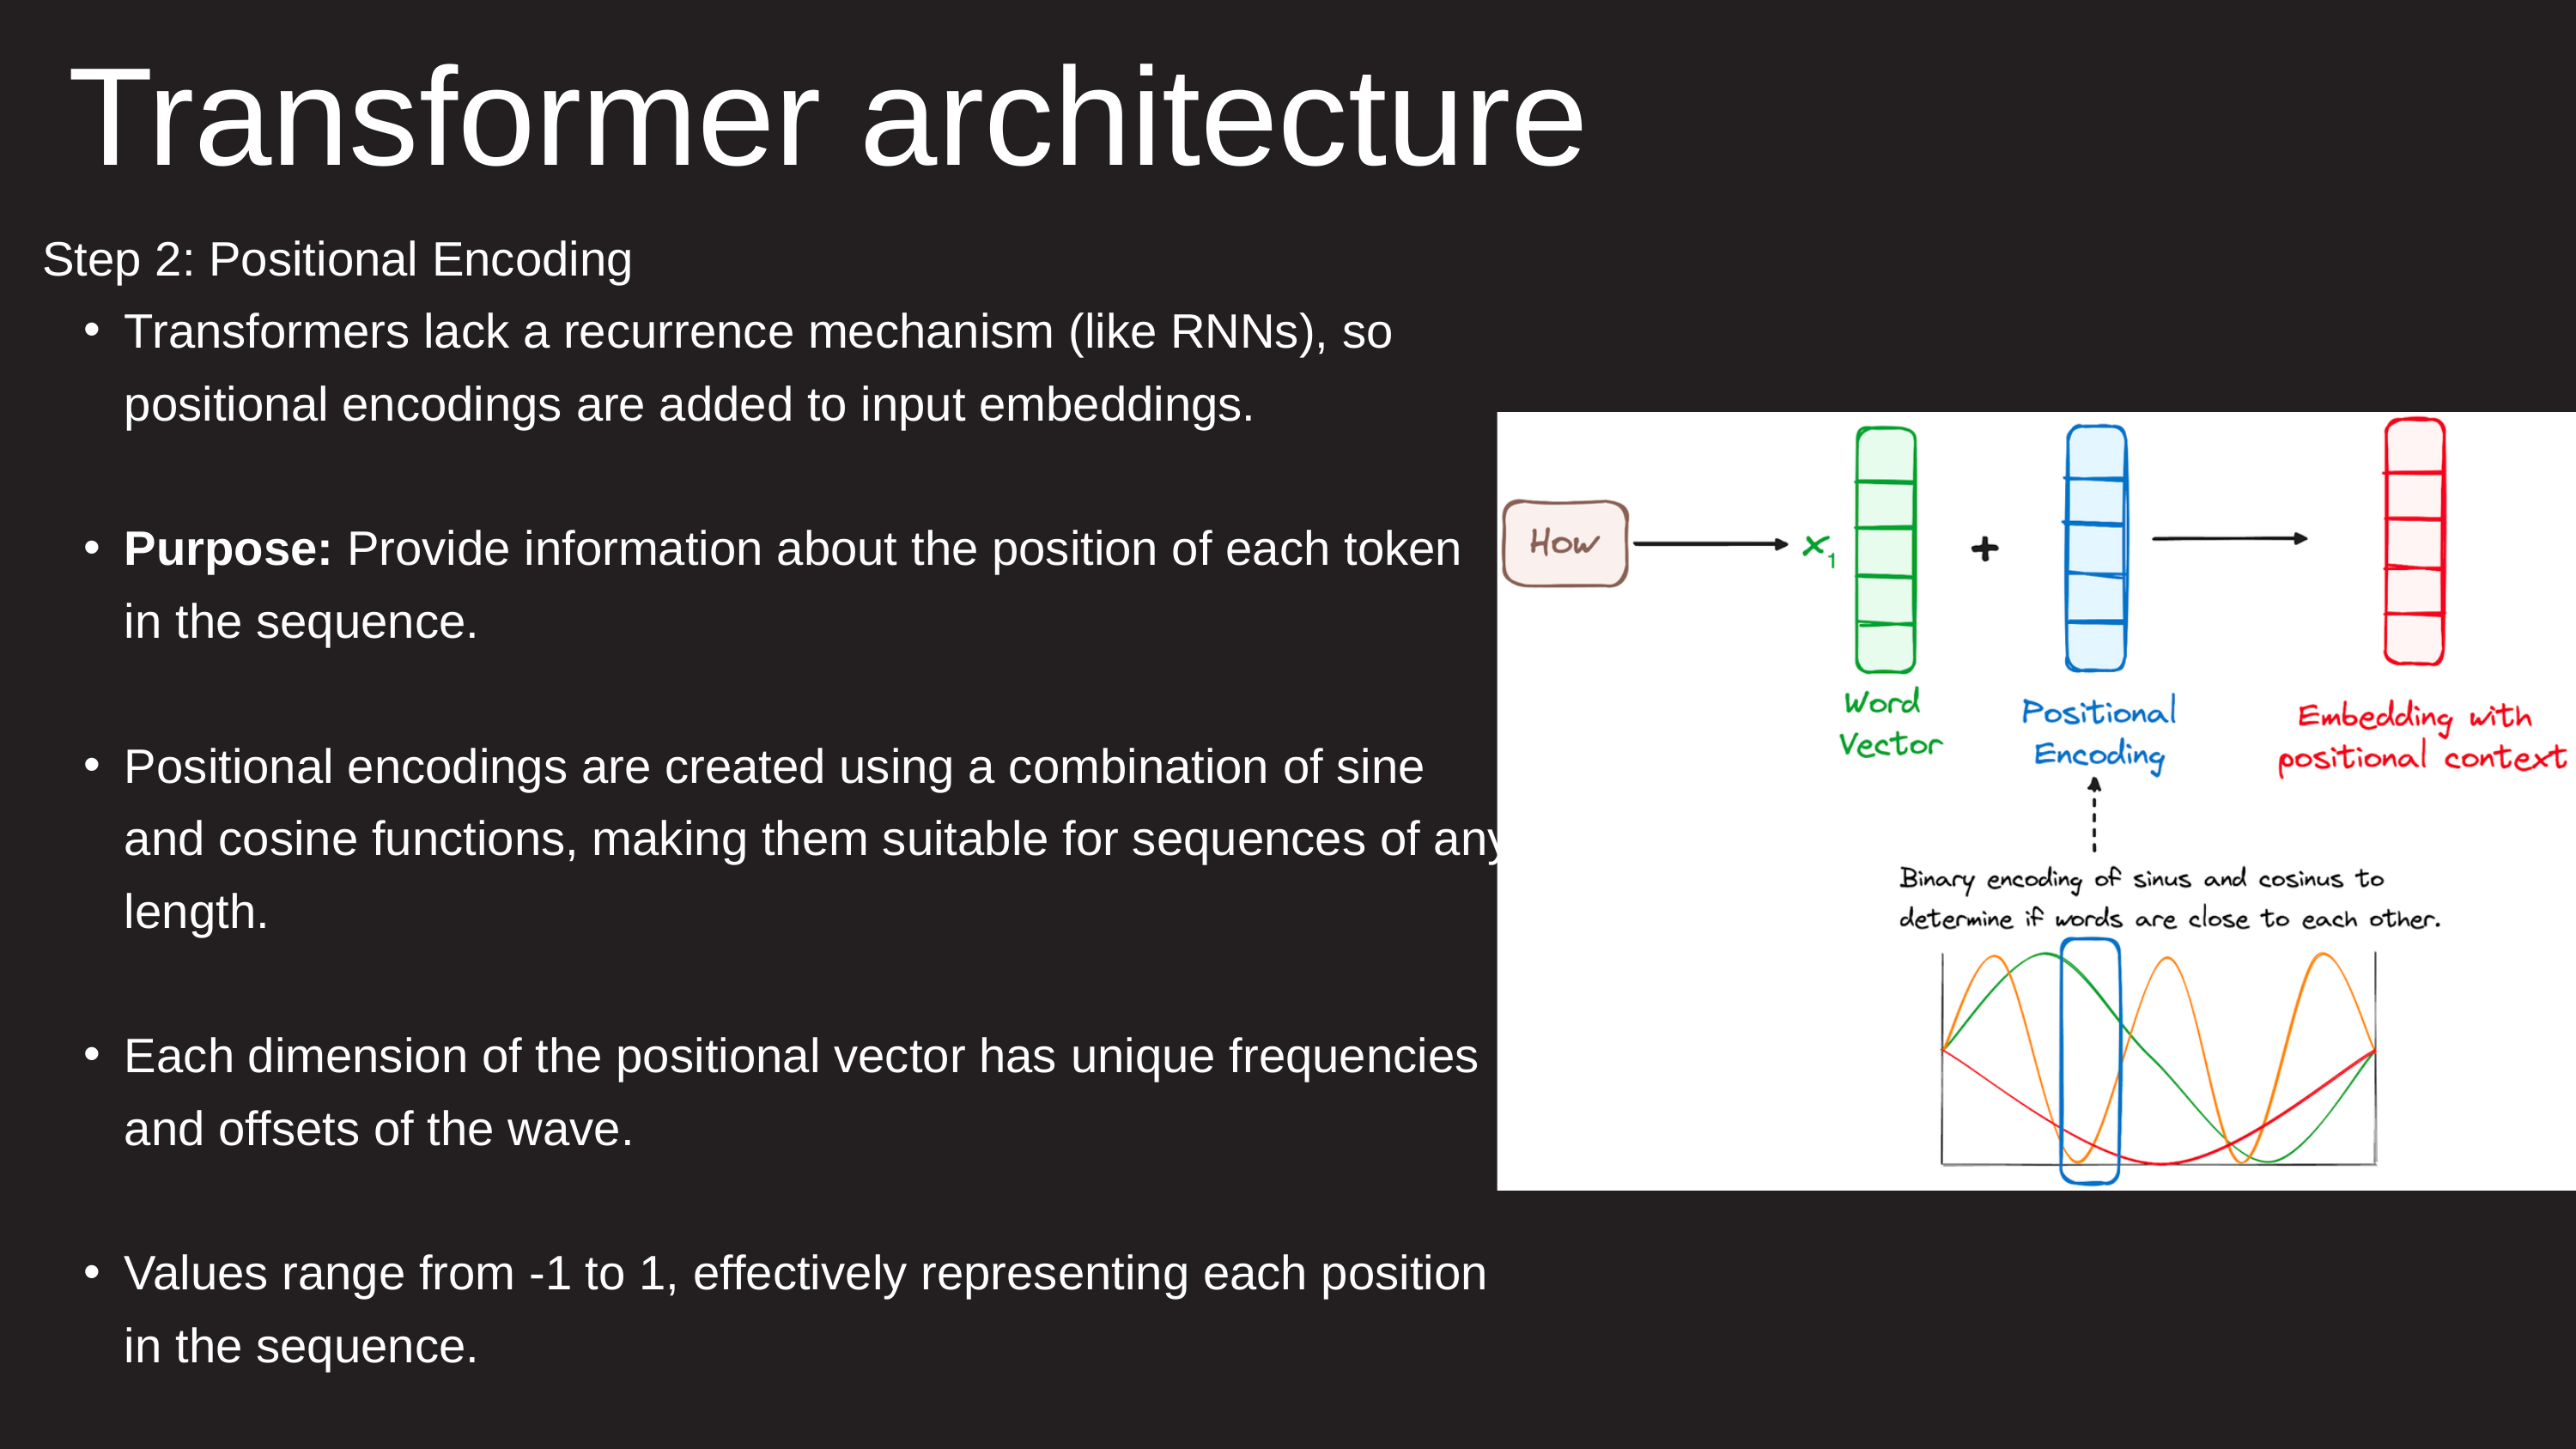

Transformer architecture
Step 2: Positional Encoding
Transformers lack a recurrence mechanism (like RNNs), so positional encodings are added to input embeddings.

Purpose: Provide information about the position of each token in the sequence.

Positional encodings are created using a combination of sine and cosine functions, making them suitable for sequences of any length.

Each dimension of the positional vector has unique frequencies and offsets of the wave.

Values range from -1 to 1, effectively representing each position in the sequence.